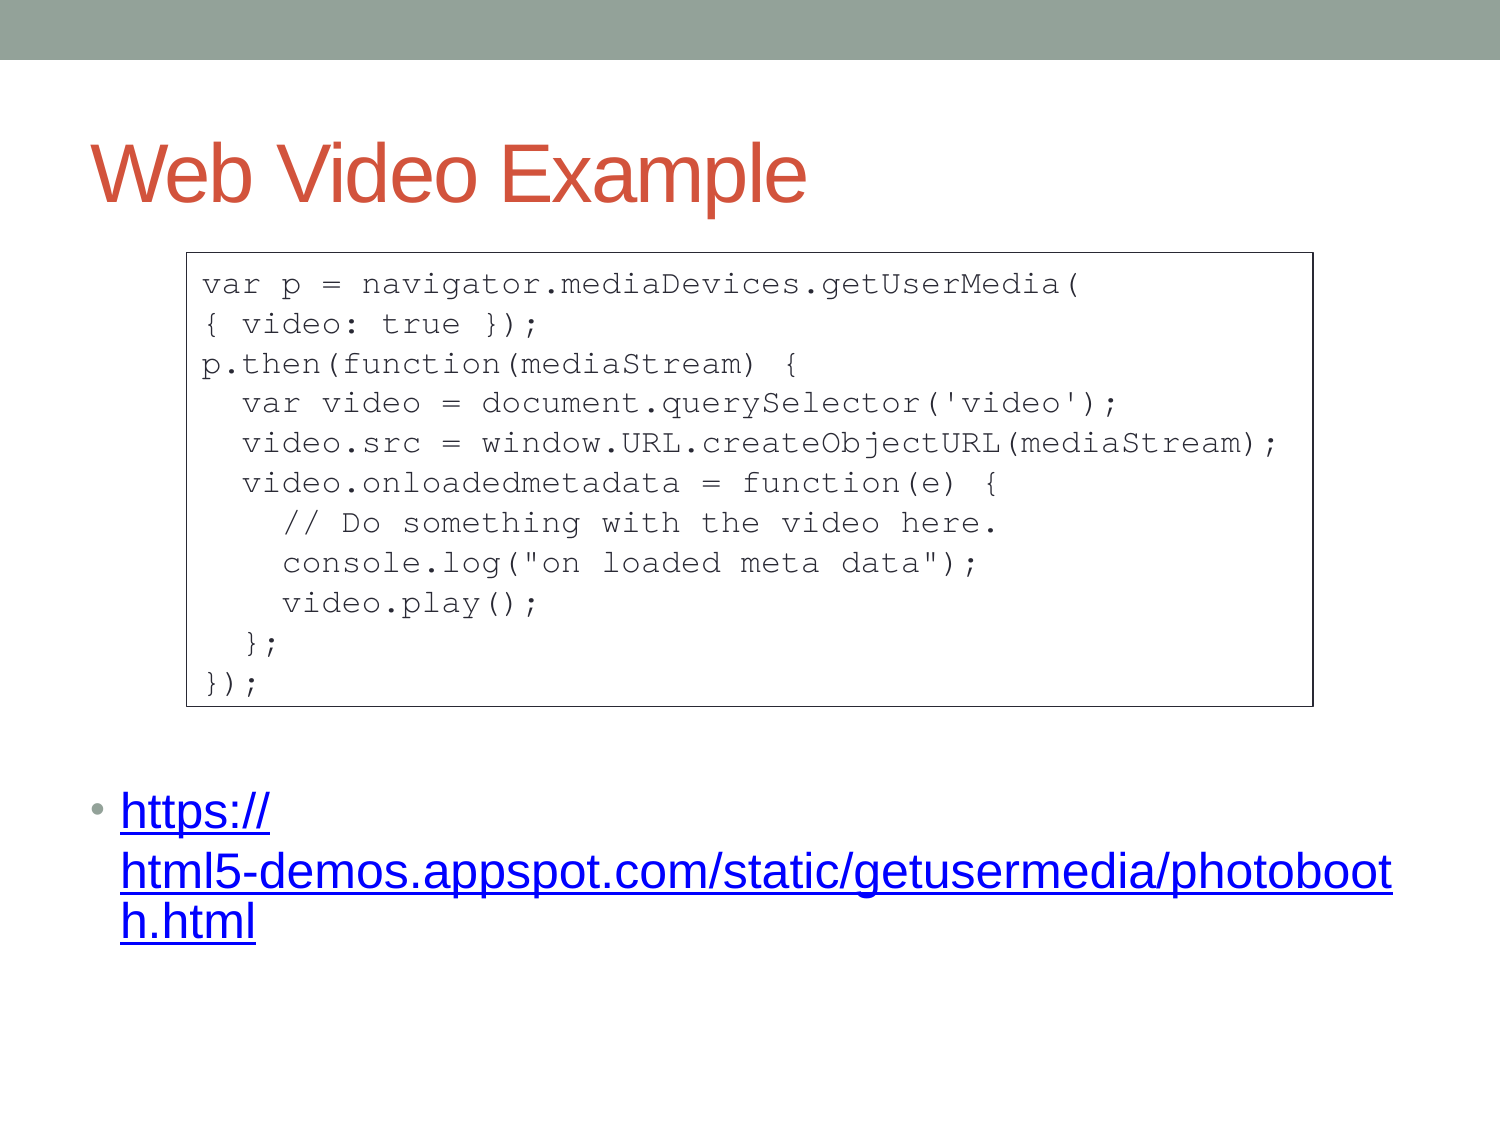

# Web Video Example
var p = navigator.mediaDevices.getUserMedia(
{ video: true });
p.then(function(mediaStream) {
  var video = document.querySelector('video');
  video.src = window.URL.createObjectURL(mediaStream);
  video.onloadedmetadata = function(e) {
    // Do something with the video here.
    console.log("on loaded meta data");
    video.play();
  };
});

https://html5-demos.appspot.com/static/getusermedia/photobooth.html